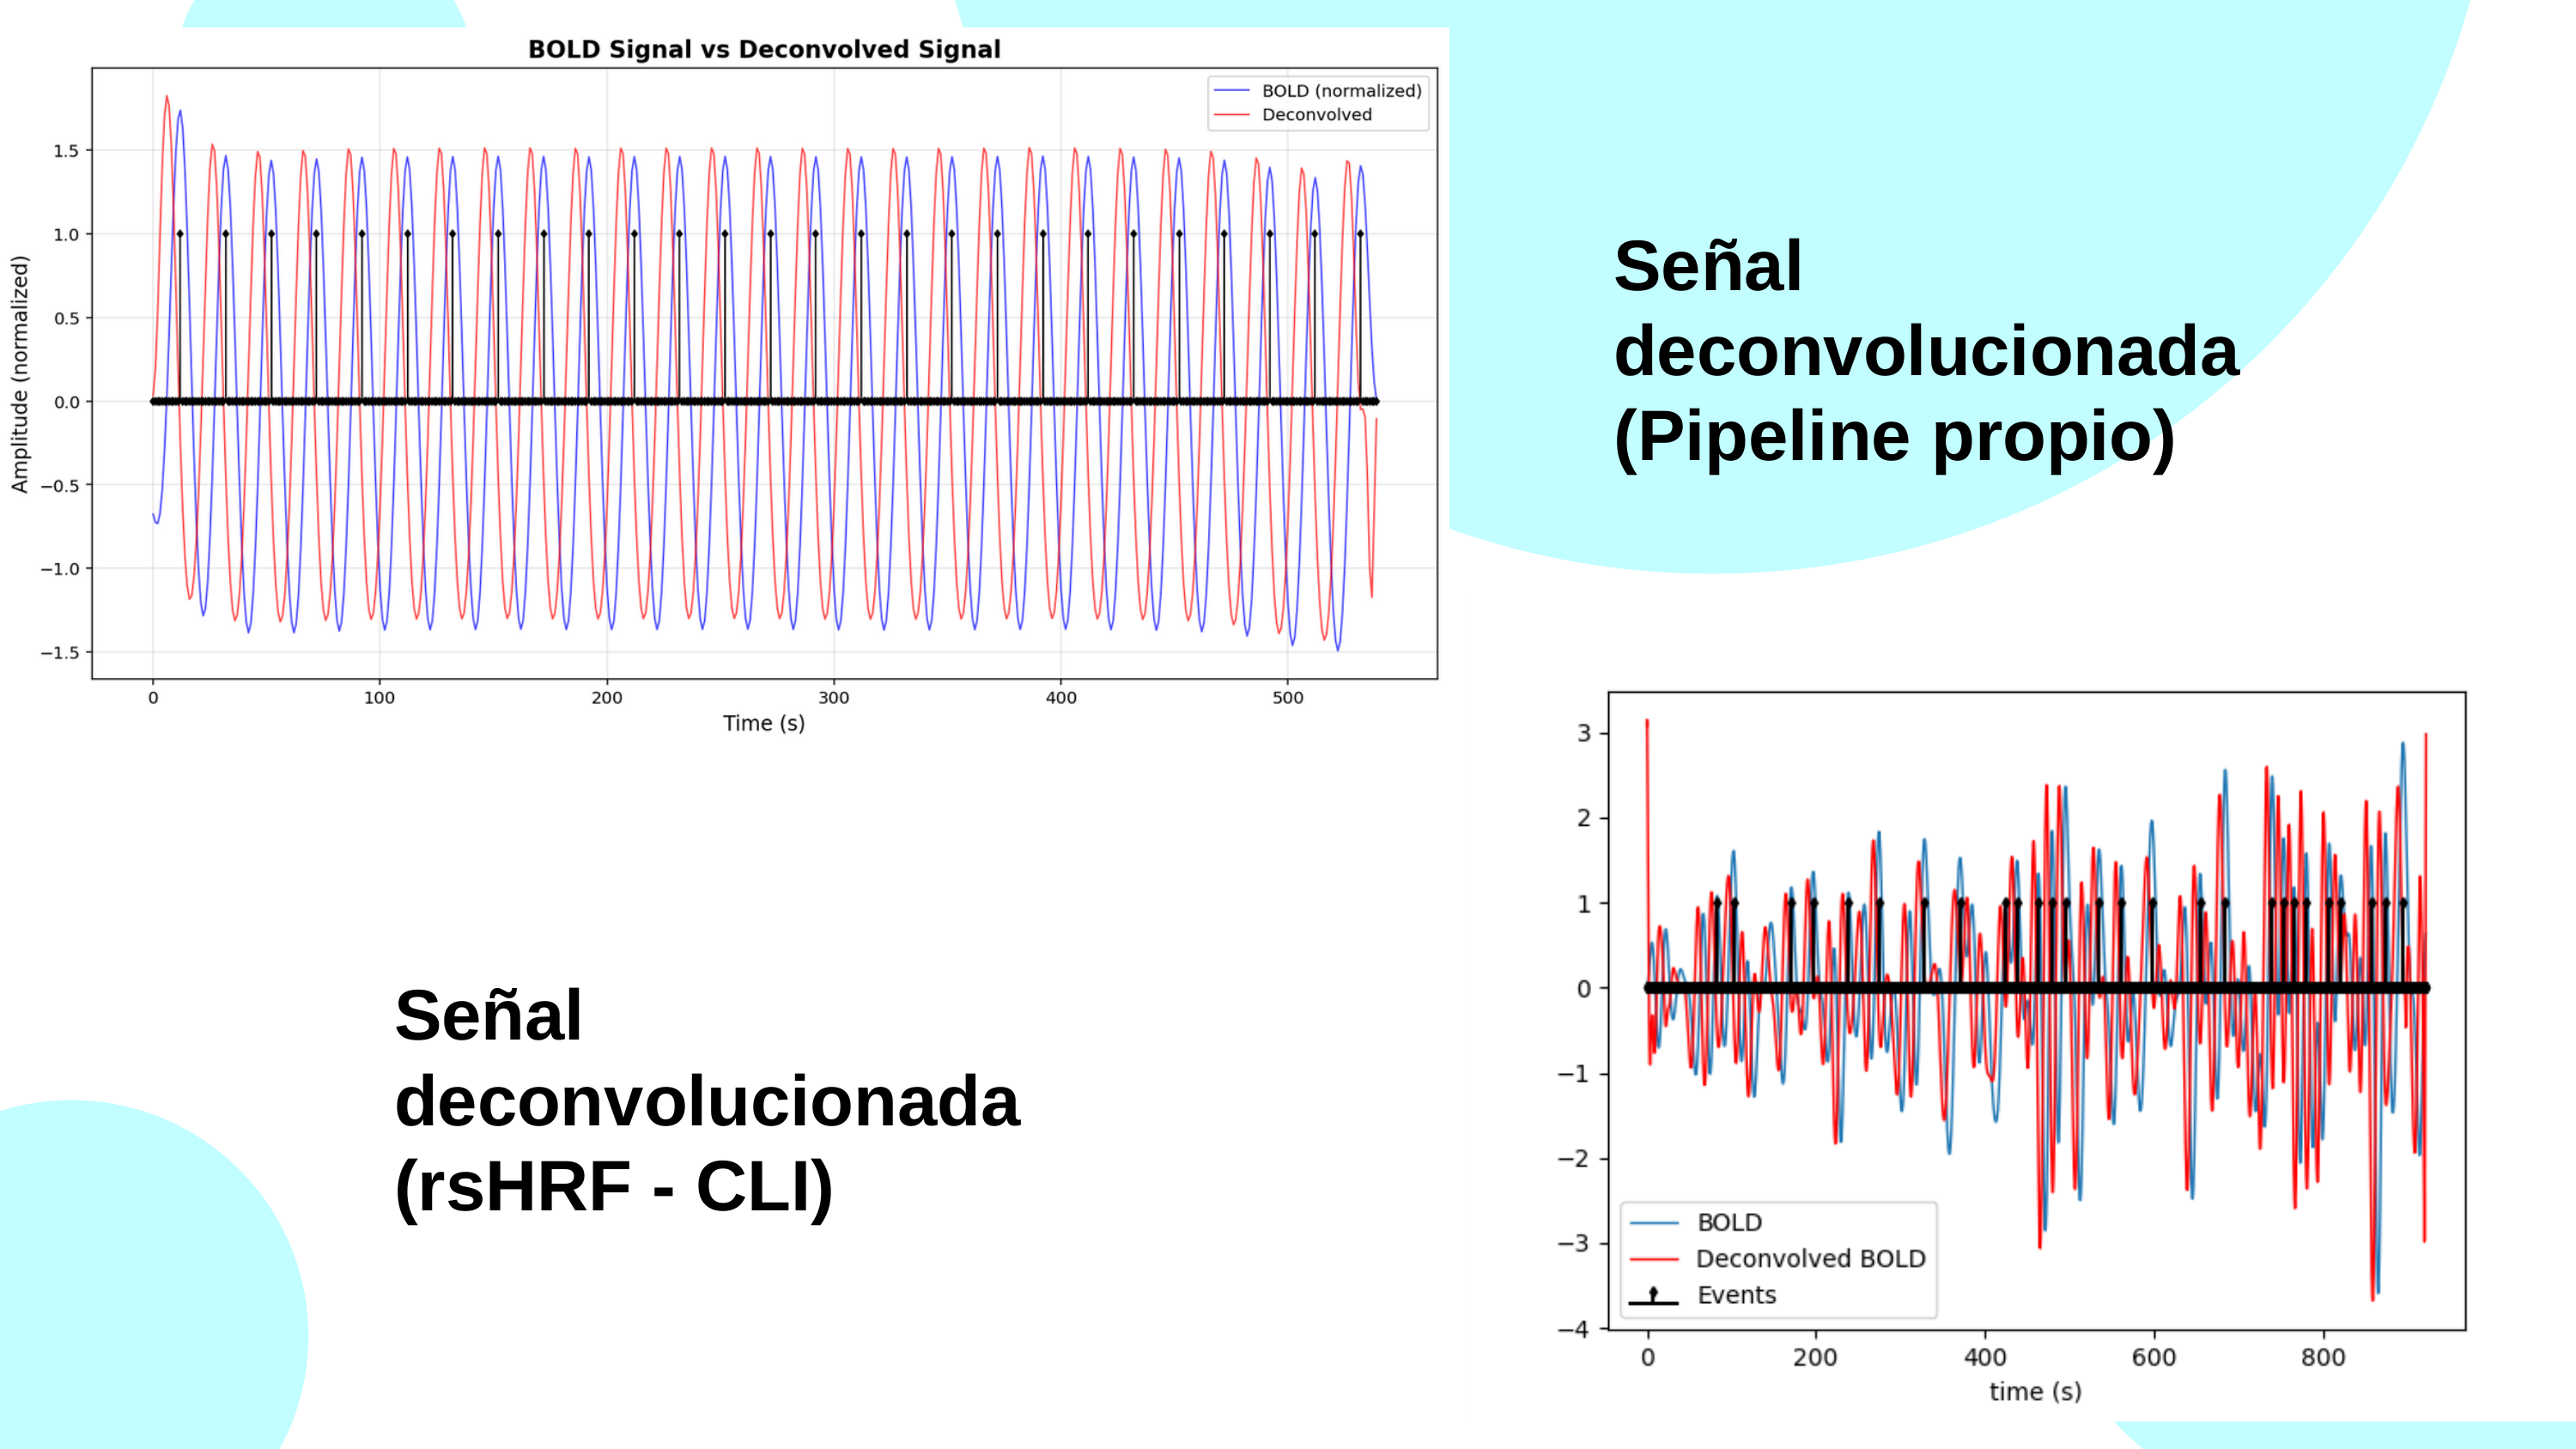

Señal deconvolucionada
(Pipeline propio)

Señal deconvolucionada
(rsHRF - CLI)